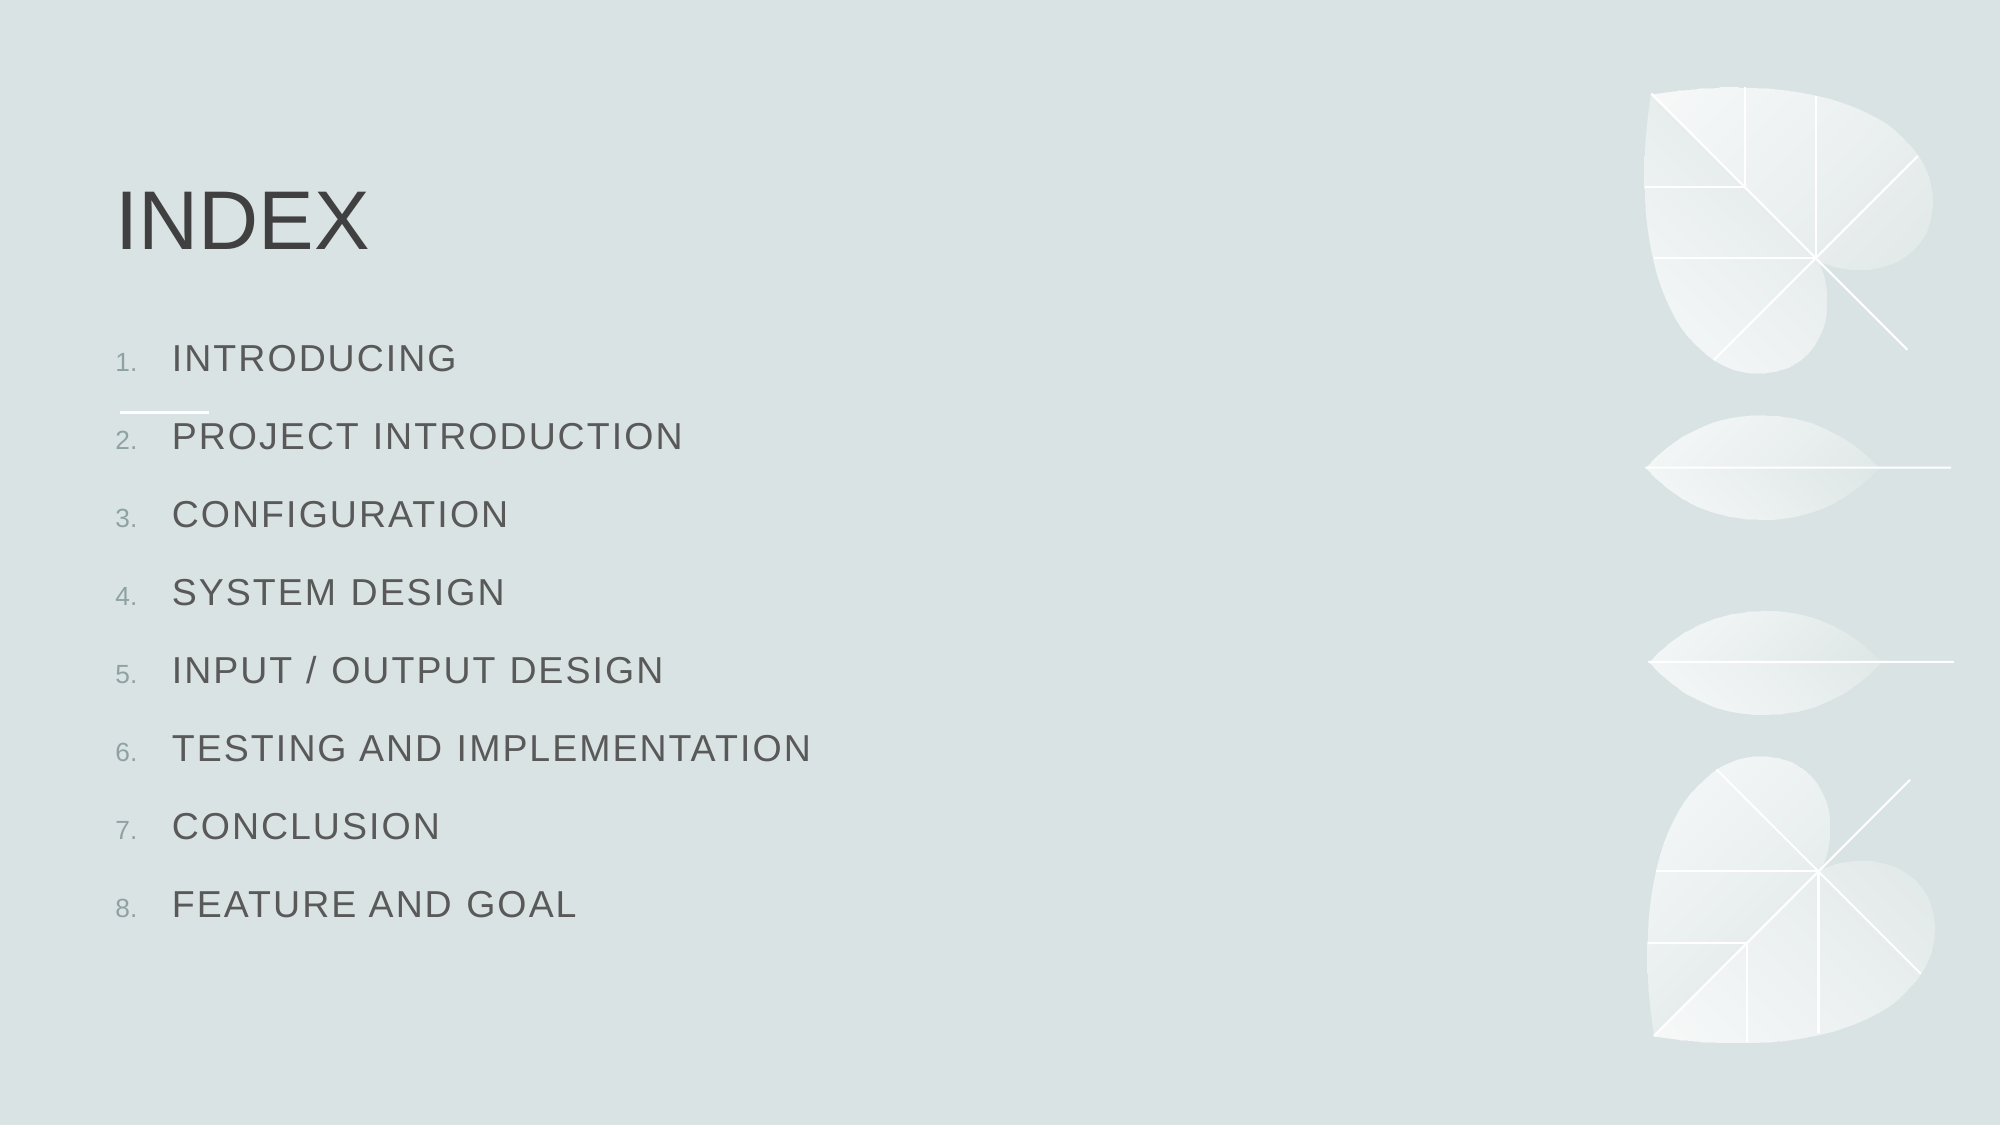

# index
Introducing
Project introduction
configuration
System design
Input / output design
Testing and implementation
Conclusion
Feature and goal